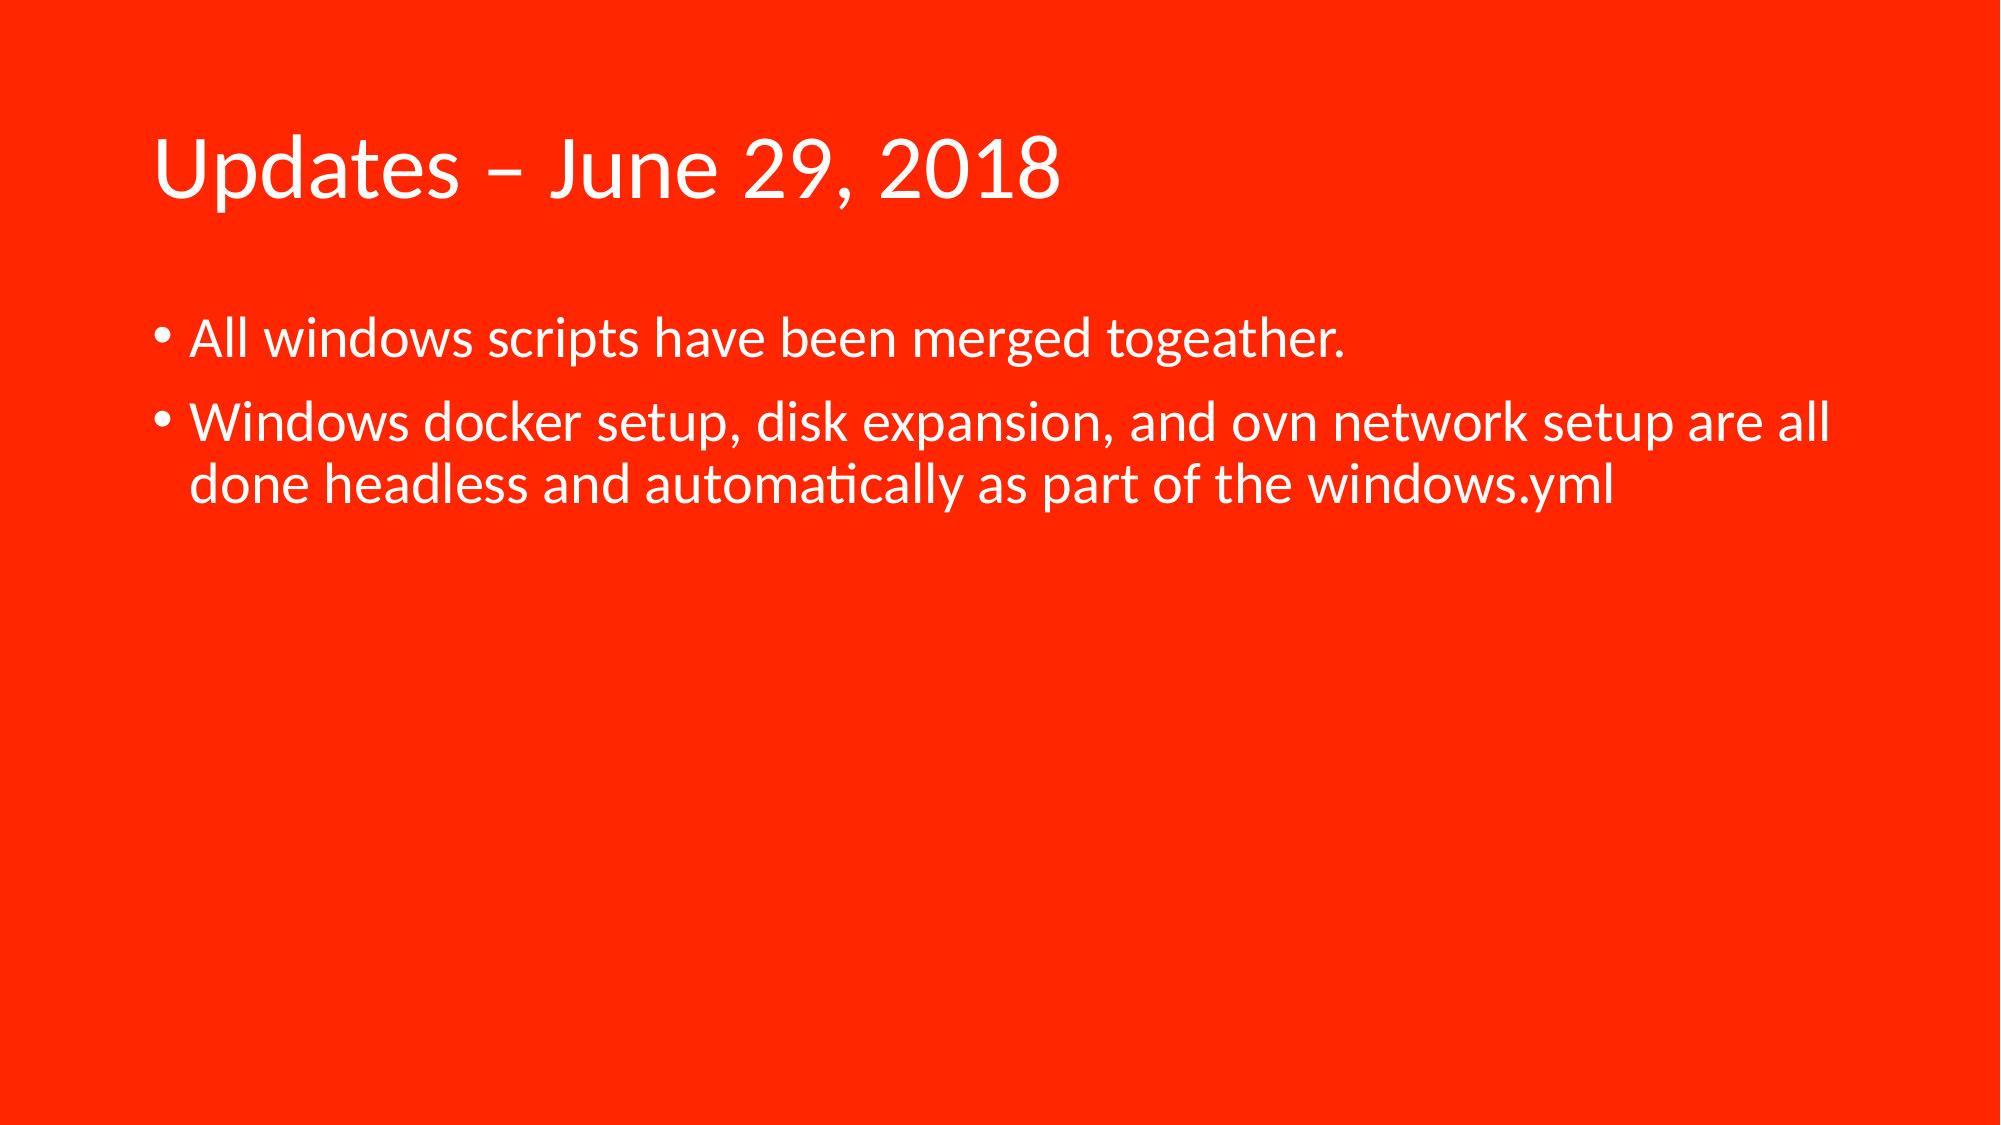

# Updates – June 29, 2018
All windows scripts have been merged togeather.
Windows docker setup, disk expansion, and ovn network setup are all done headless and automatically as part of the windows.yml